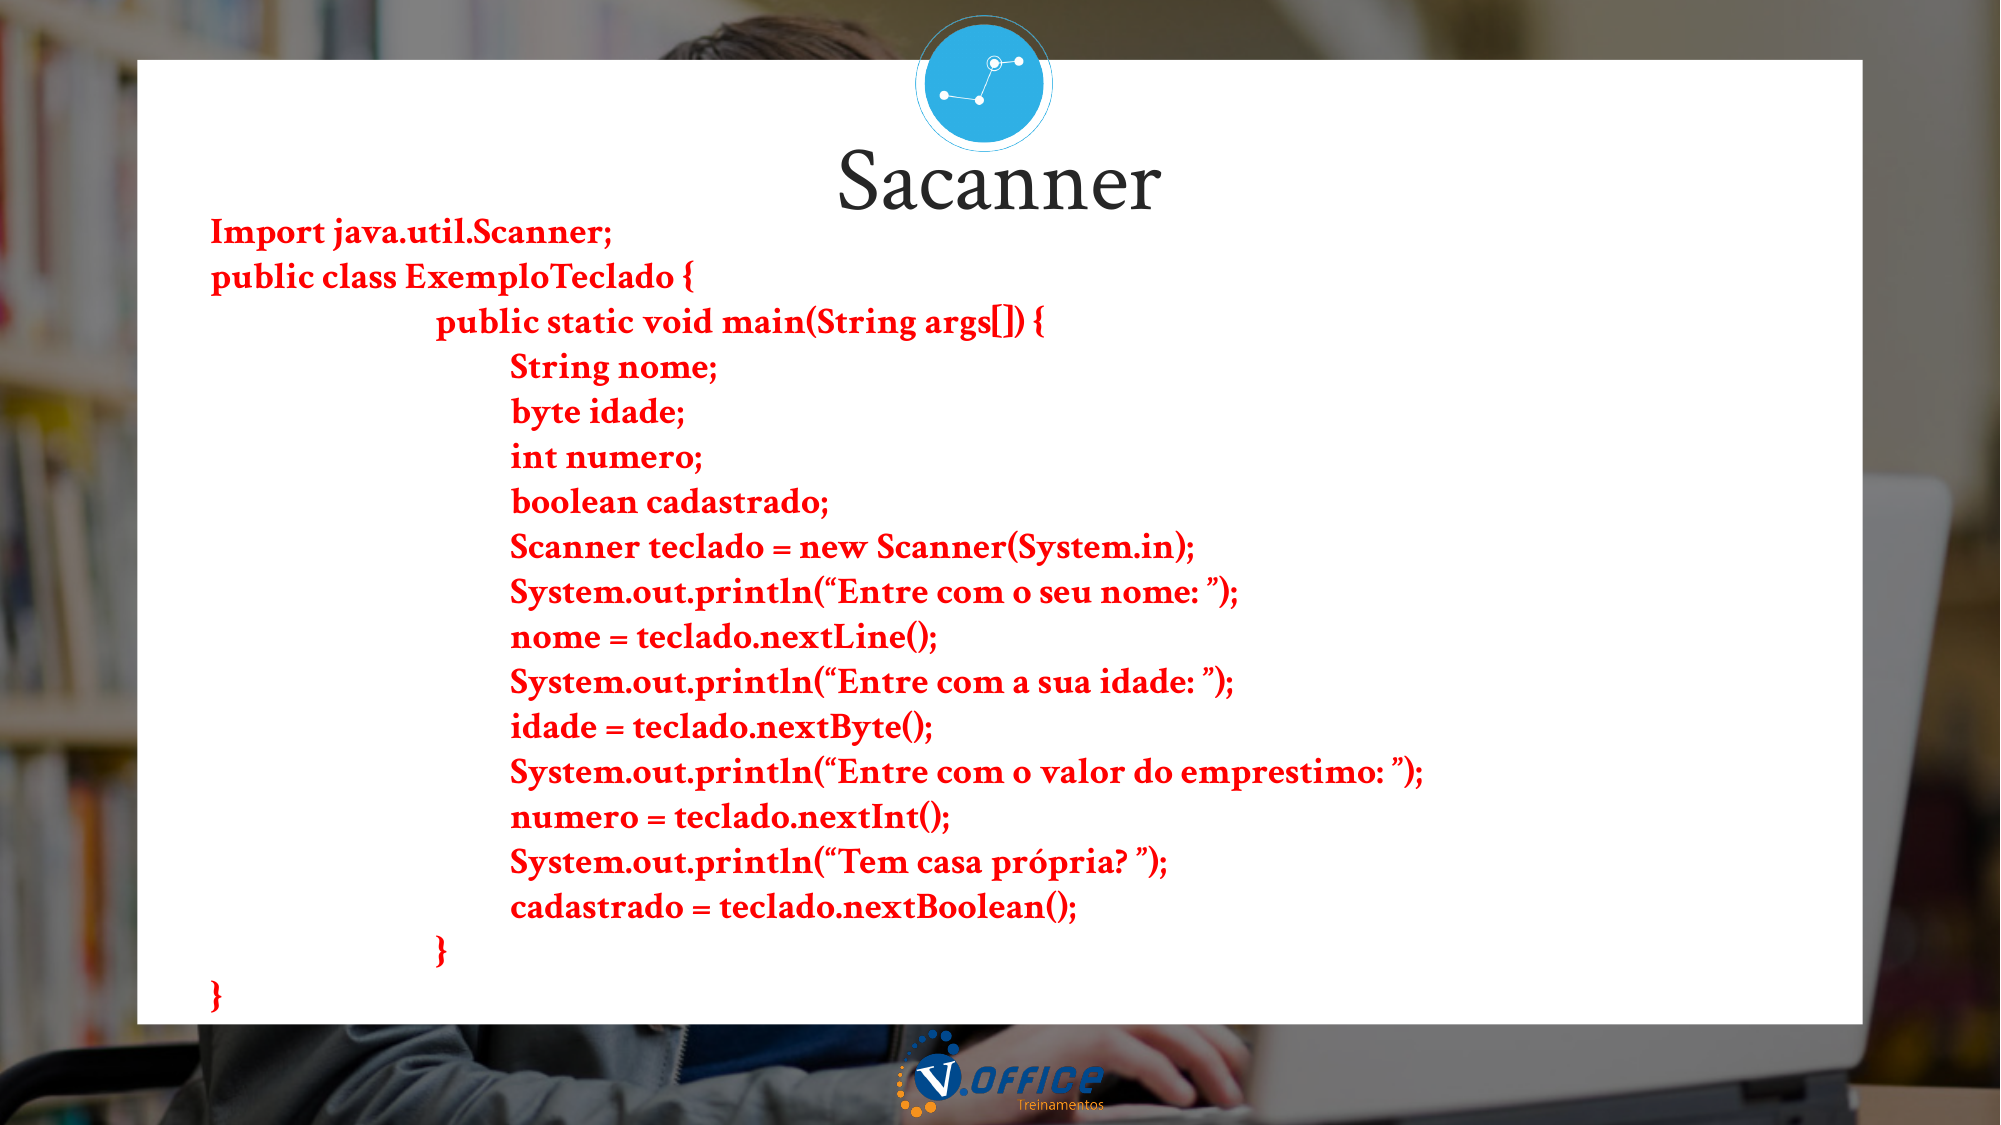

Sacanner
Import java.util.Scanner;
public class ExemploTeclado {
	public static void main(String args[]) {
	String nome;
	byte idade;
	int numero;
	boolean cadastrado;
	Scanner teclado = new Scanner(System.in);
	System.out.println(“Entre com o seu nome: ”);
	nome = teclado.nextLine();
	System.out.println(“Entre com a sua idade: ”);
	idade = teclado.nextByte();
	System.out.println(“Entre com o valor do emprestimo: ”);
	numero = teclado.nextInt();
	System.out.println(“Tem casa própria? ”);
	cadastrado = teclado.nextBoolean();
	}
}